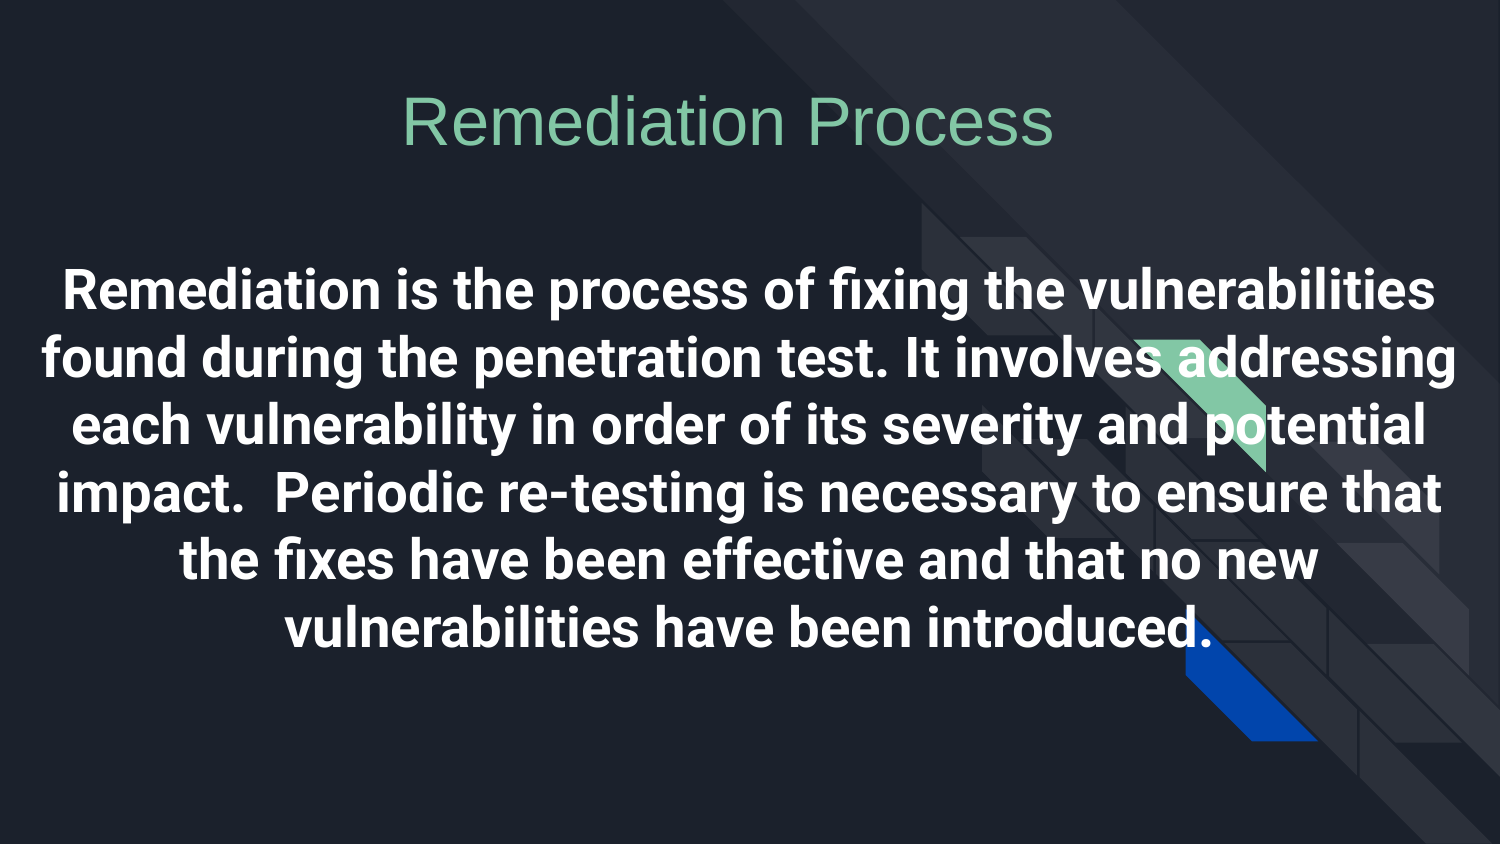

# Remediation Process
Remediation is the process of fixing the vulnerabilities found during the penetration test. It involves addressing each vulnerability in order of its severity and potential impact.  Periodic re-testing is necessary to ensure that the fixes have been effective and that no new vulnerabilities have been introduced.